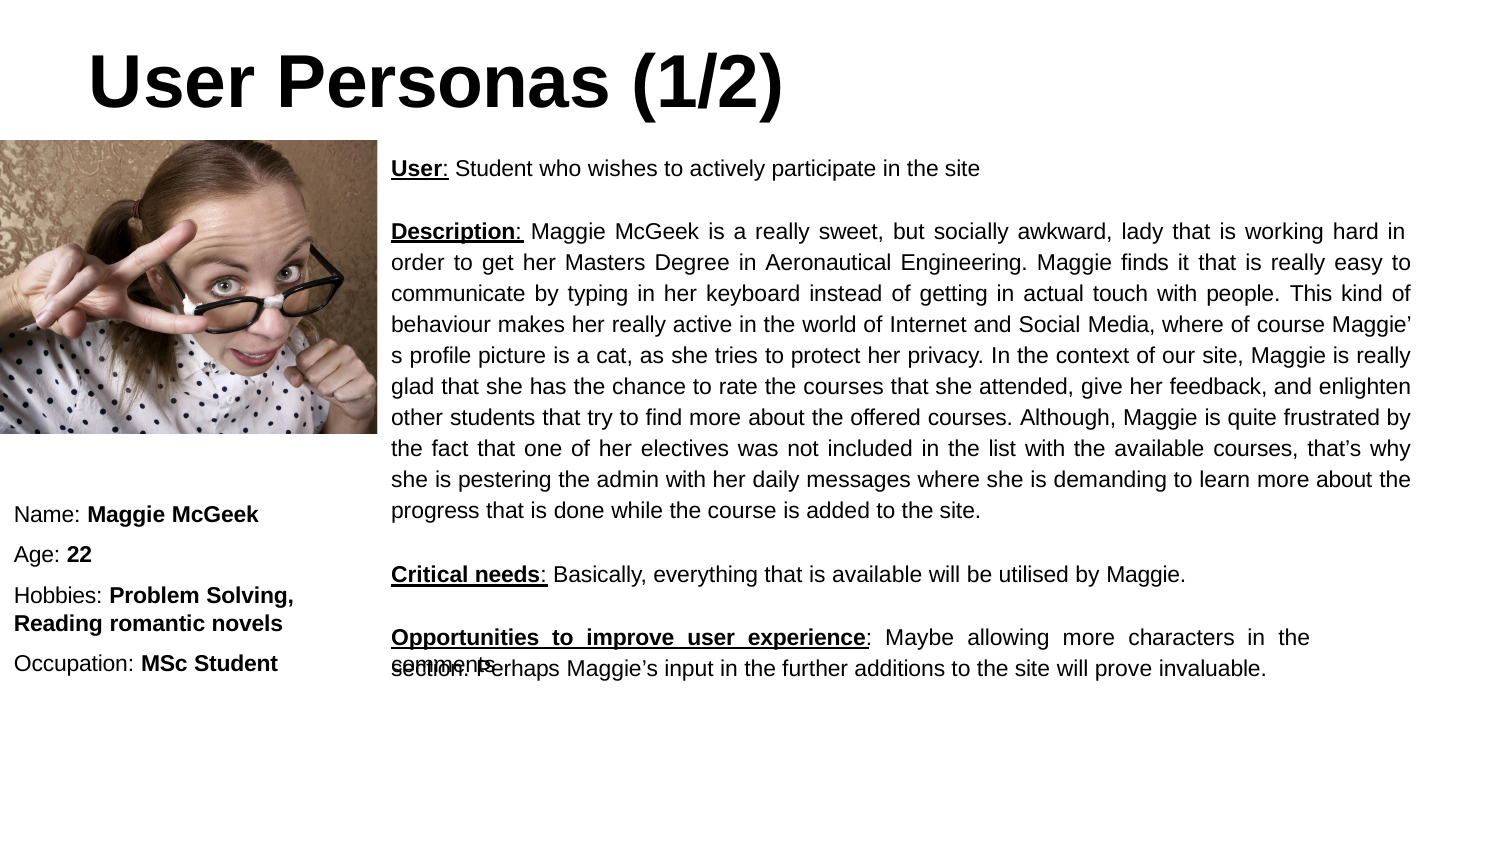

# User Personas (1/2)

User: Student who wishes to actively participate in the site

Description: Maggie McGeek is a really sweet, but socially awkward, lady that is working hard in

order to get her Masters Degree in Aeronautical Engineering. Maggie finds it that is really easy to communicate by typing in her keyboard instead of getting in actual touch with people. This kind of behaviour makes her really active in the world of Internet and Social Media, where of course Maggie’ s profile picture is a cat, as she tries to protect her privacy. In the context of our site, Maggie is really glad that she has the chance to rate the courses that she attended, give her feedback, and enlighten other students that try to find more about the offered courses. Although, Maggie is quite frustrated by the fact that one of her electives was not included in the list with the available courses, that’s why she is pestering the admin with her daily messages where she is demanding to learn more about the progress that is done while the course is added to the site.
Name: Maggie McGeek

Age: 22

Hobbies: Problem Solving, Reading romantic novels

Occupation: MSc Student
Critical needs: Basically, everything that is available will be utilised by Maggie.

Opportunities  to  improve  user  experience:  Maybe  allowing  more  characters  in  the  comments

section. Perhaps Maggie’s input in the further additions to the site will prove invaluable.